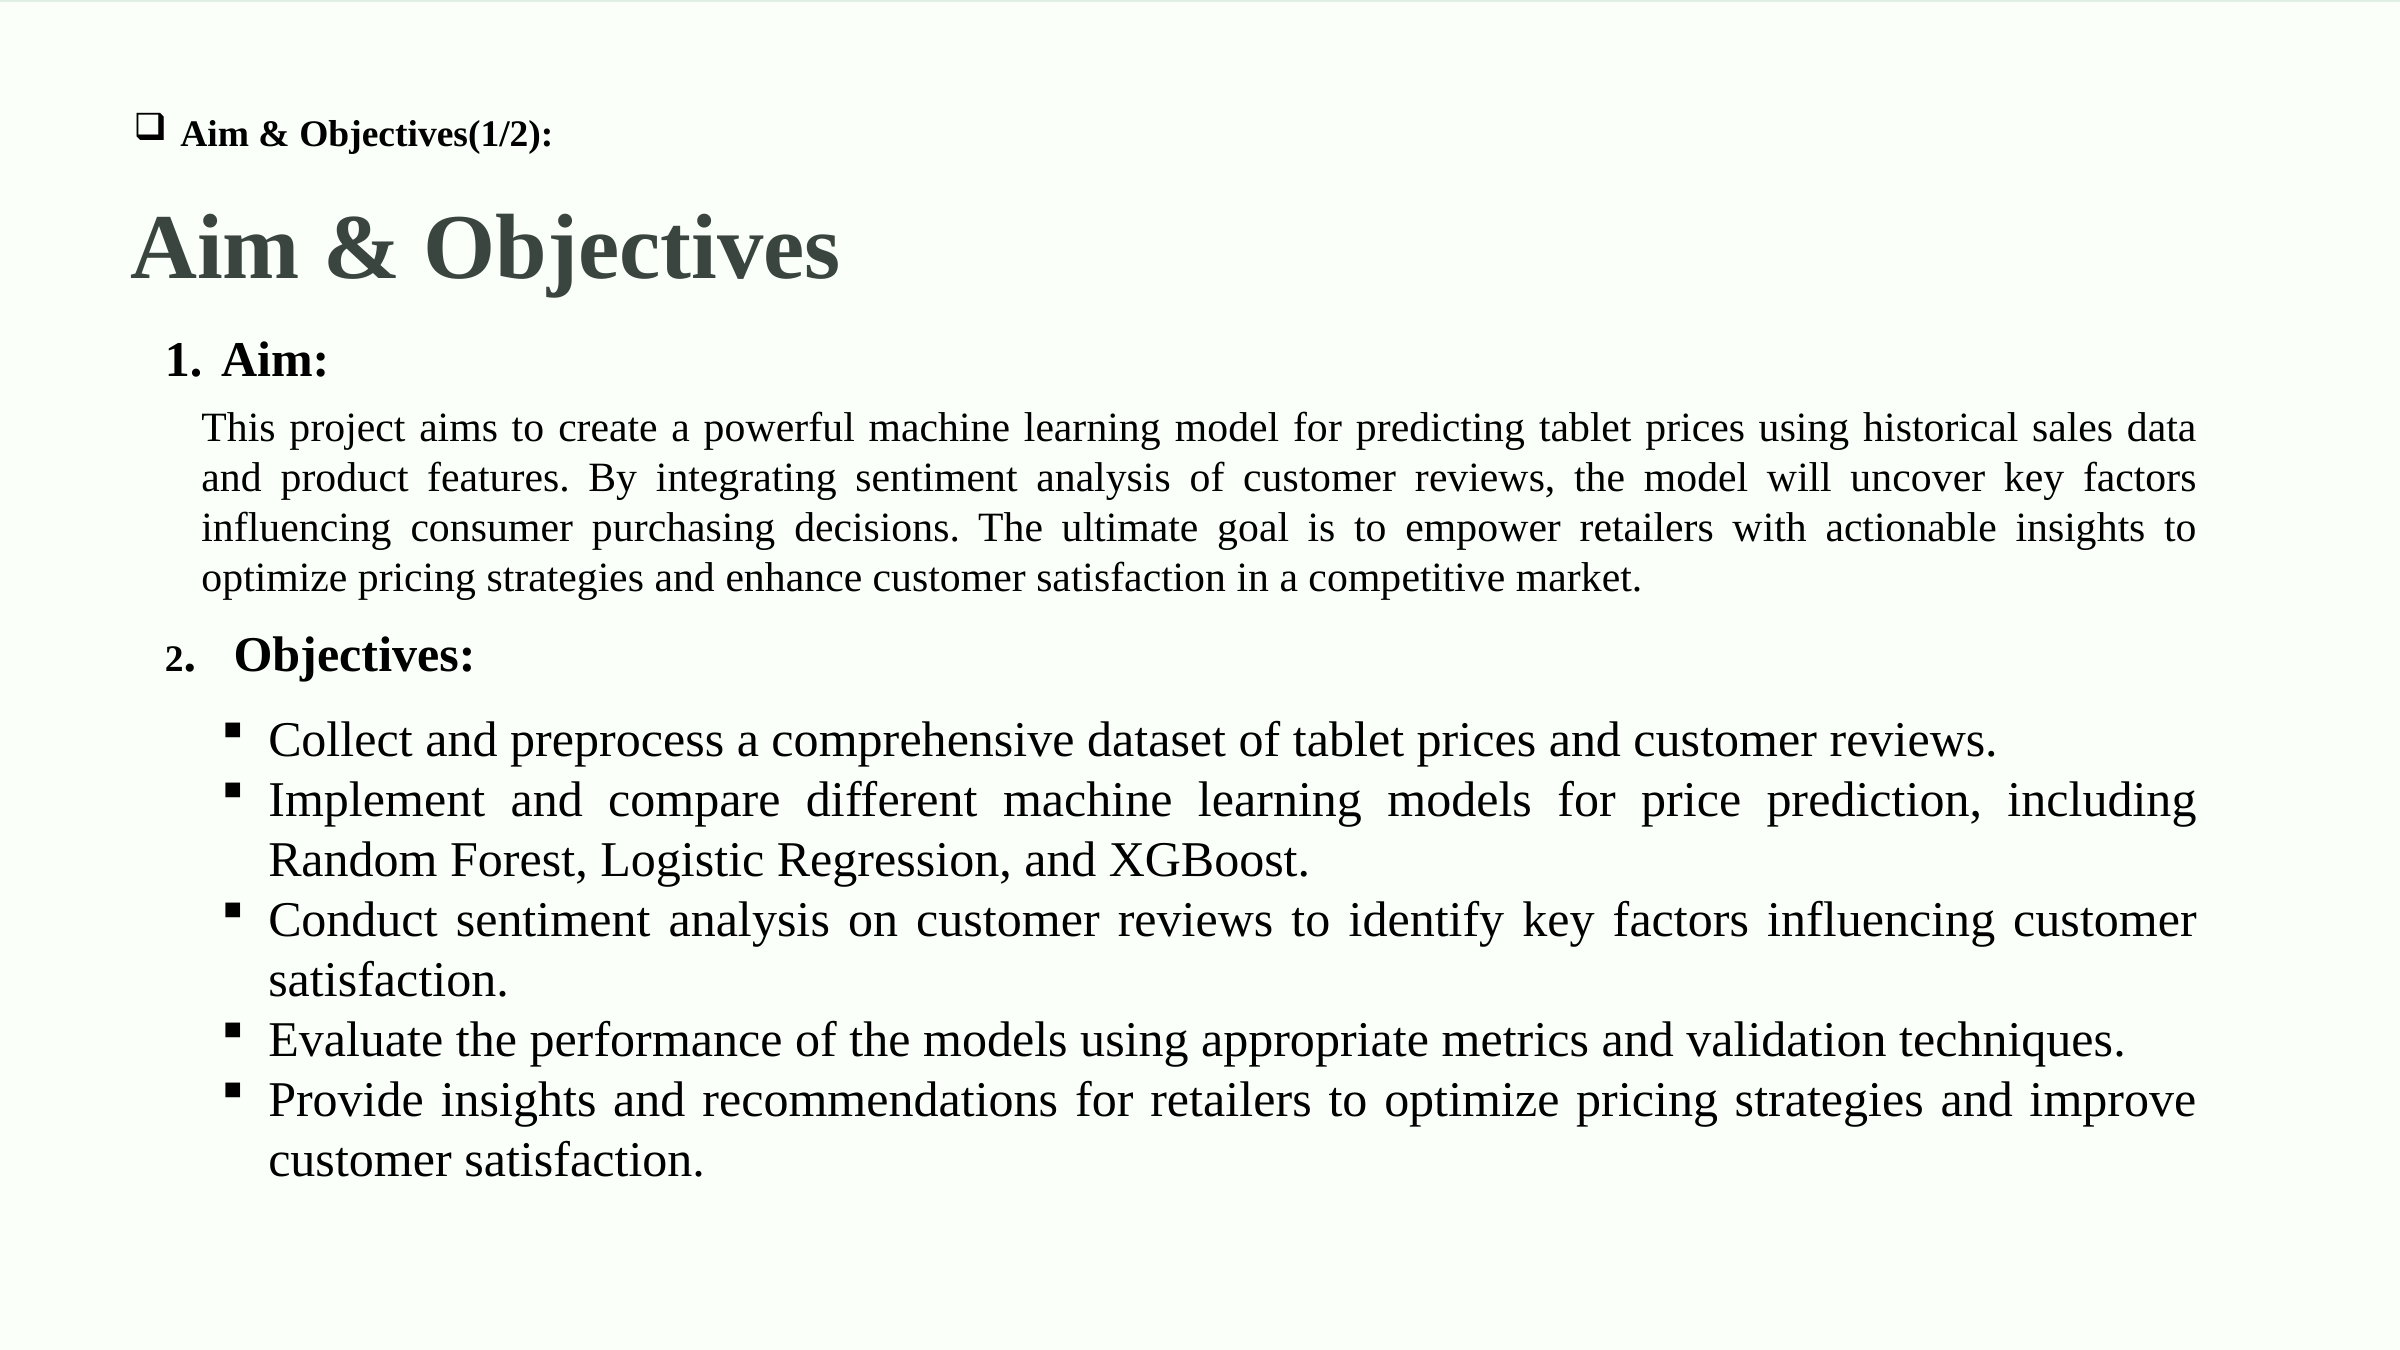

Aim & Objectives(1/2):
Aim & Objectives
Aim:
This project aims to create a powerful machine learning model for predicting tablet prices using historical sales data and product features. By integrating sentiment analysis of customer reviews, the model will uncover key factors influencing consumer purchasing decisions. The ultimate goal is to empower retailers with actionable insights to optimize pricing strategies and enhance customer satisfaction in a competitive market.
2.   Objectives:
Collect and preprocess a comprehensive dataset of tablet prices and customer reviews.
Implement and compare different machine learning models for price prediction, including Random Forest, Logistic Regression, and XGBoost.
Conduct sentiment analysis on customer reviews to identify key factors influencing customer satisfaction.
Evaluate the performance of the models using appropriate metrics and validation techniques.
Provide insights and recommendations for retailers to optimize pricing strategies and improve customer satisfaction.